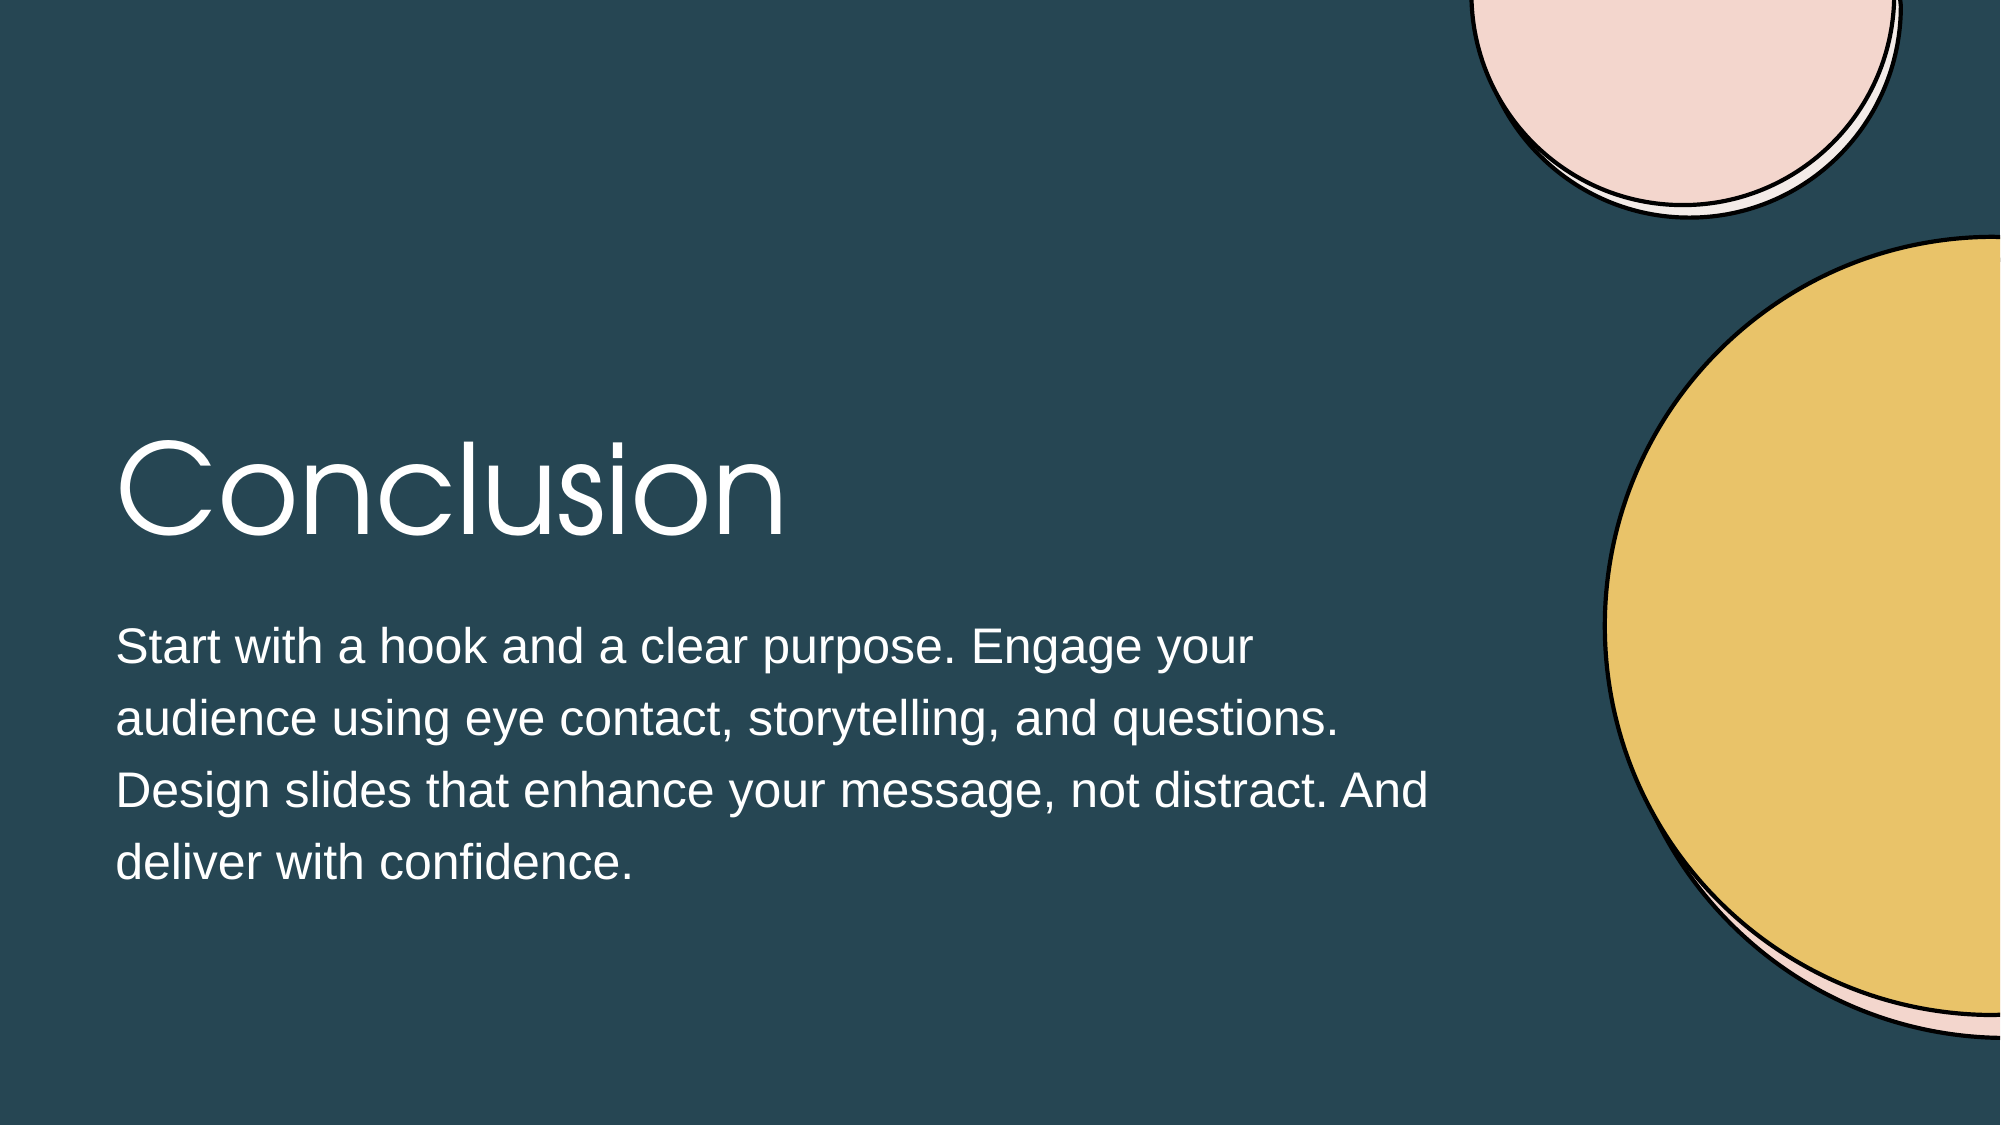

# Conclusion
Start with a hook and a clear purpose. Engage your audience using eye contact, storytelling, and questions. Design slides that enhance your message, not distract. And deliver with confidence.